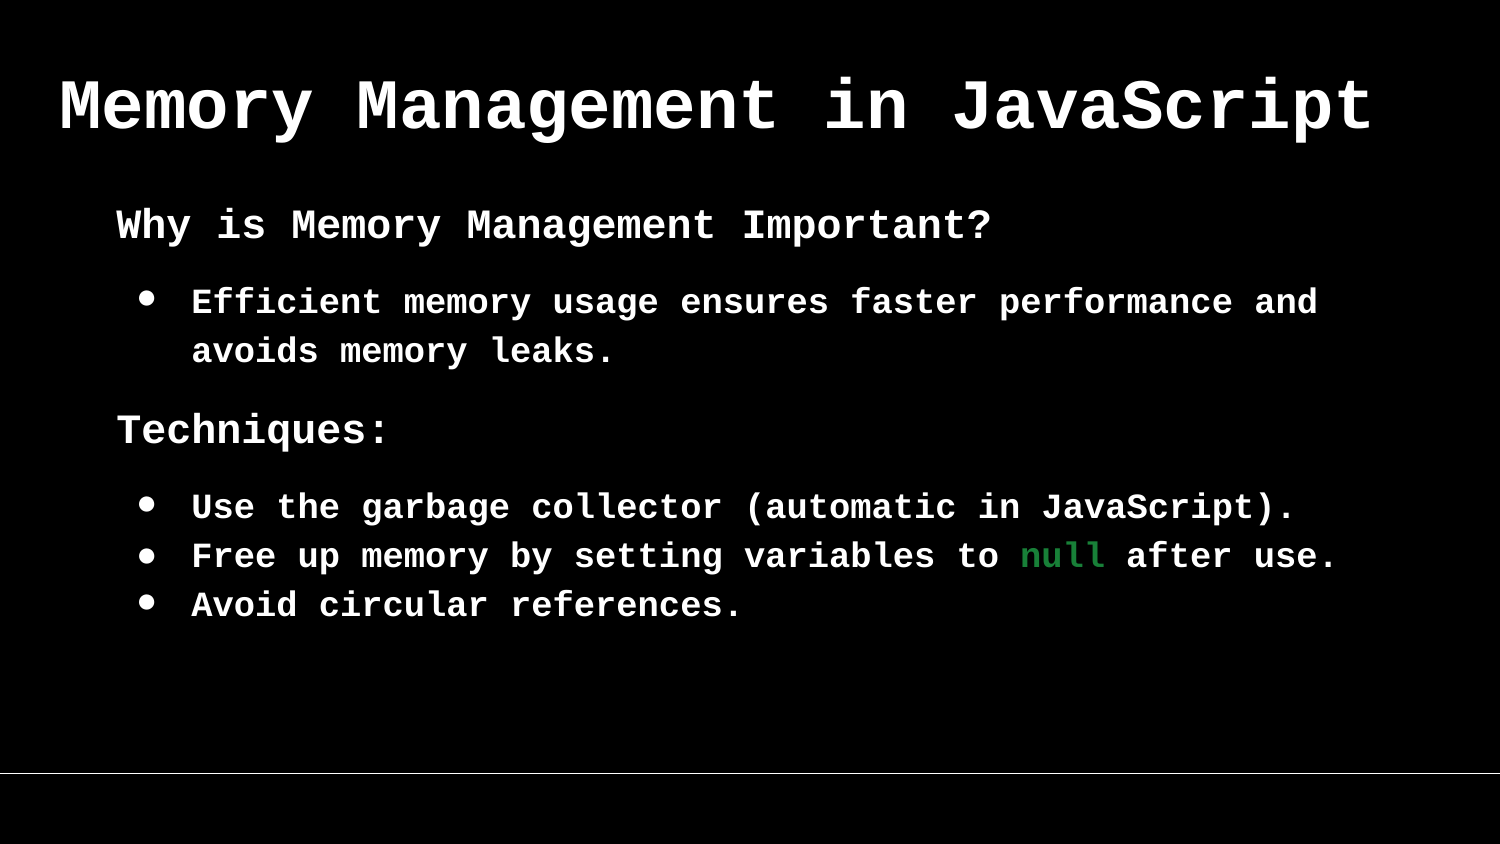

# Memory Management in JavaScript
Why is Memory Management Important?
Efficient memory usage ensures faster performance and avoids memory leaks.
Techniques:
Use the garbage collector (automatic in JavaScript).
Free up memory by setting variables to null after use.
Avoid circular references.